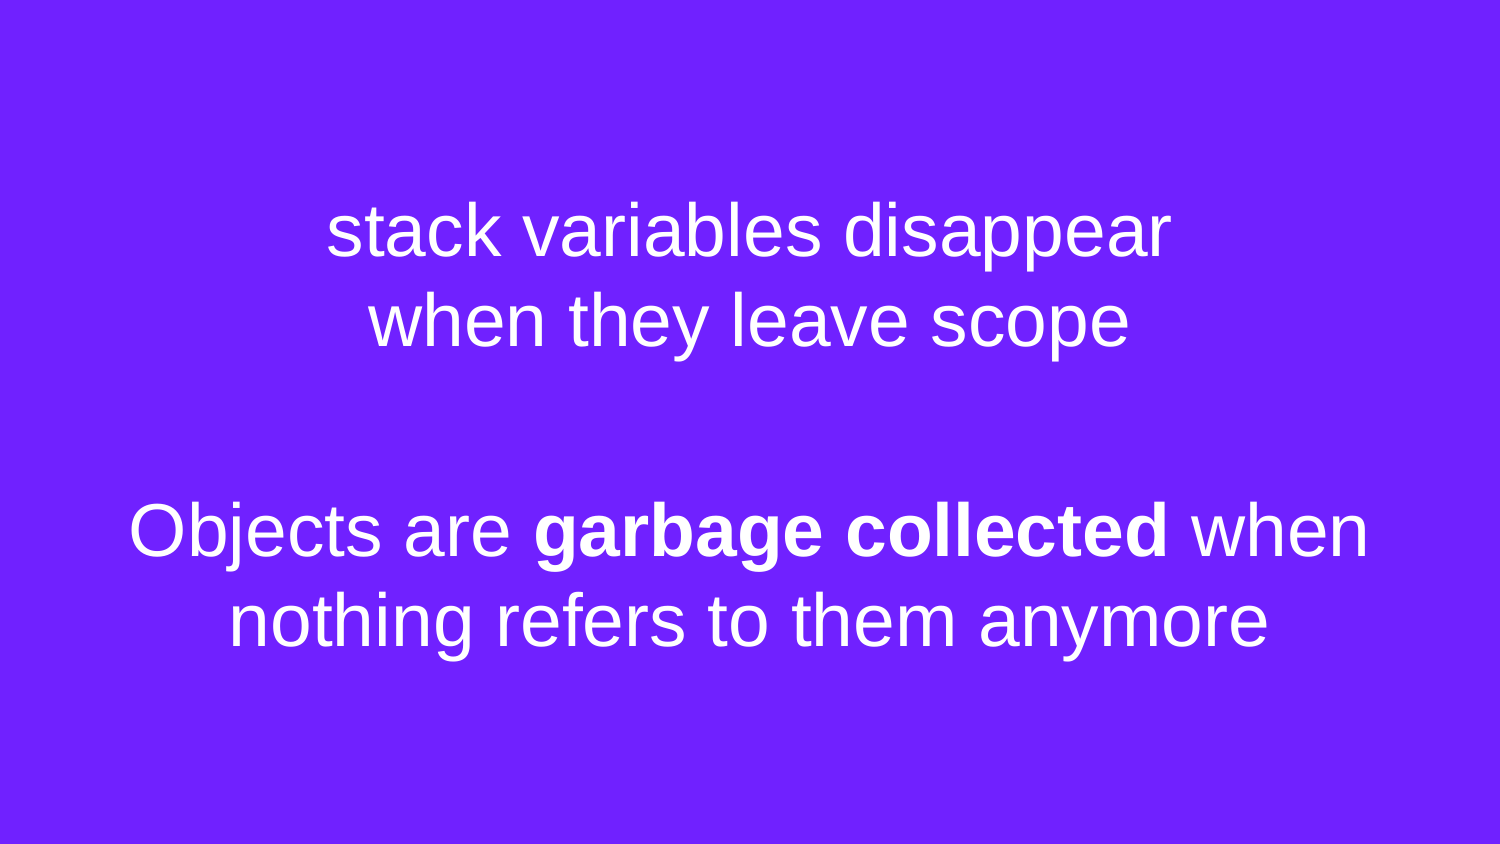

# stack variables disappear when they leave scope Objects are garbage collected when nothing refers to them anymore